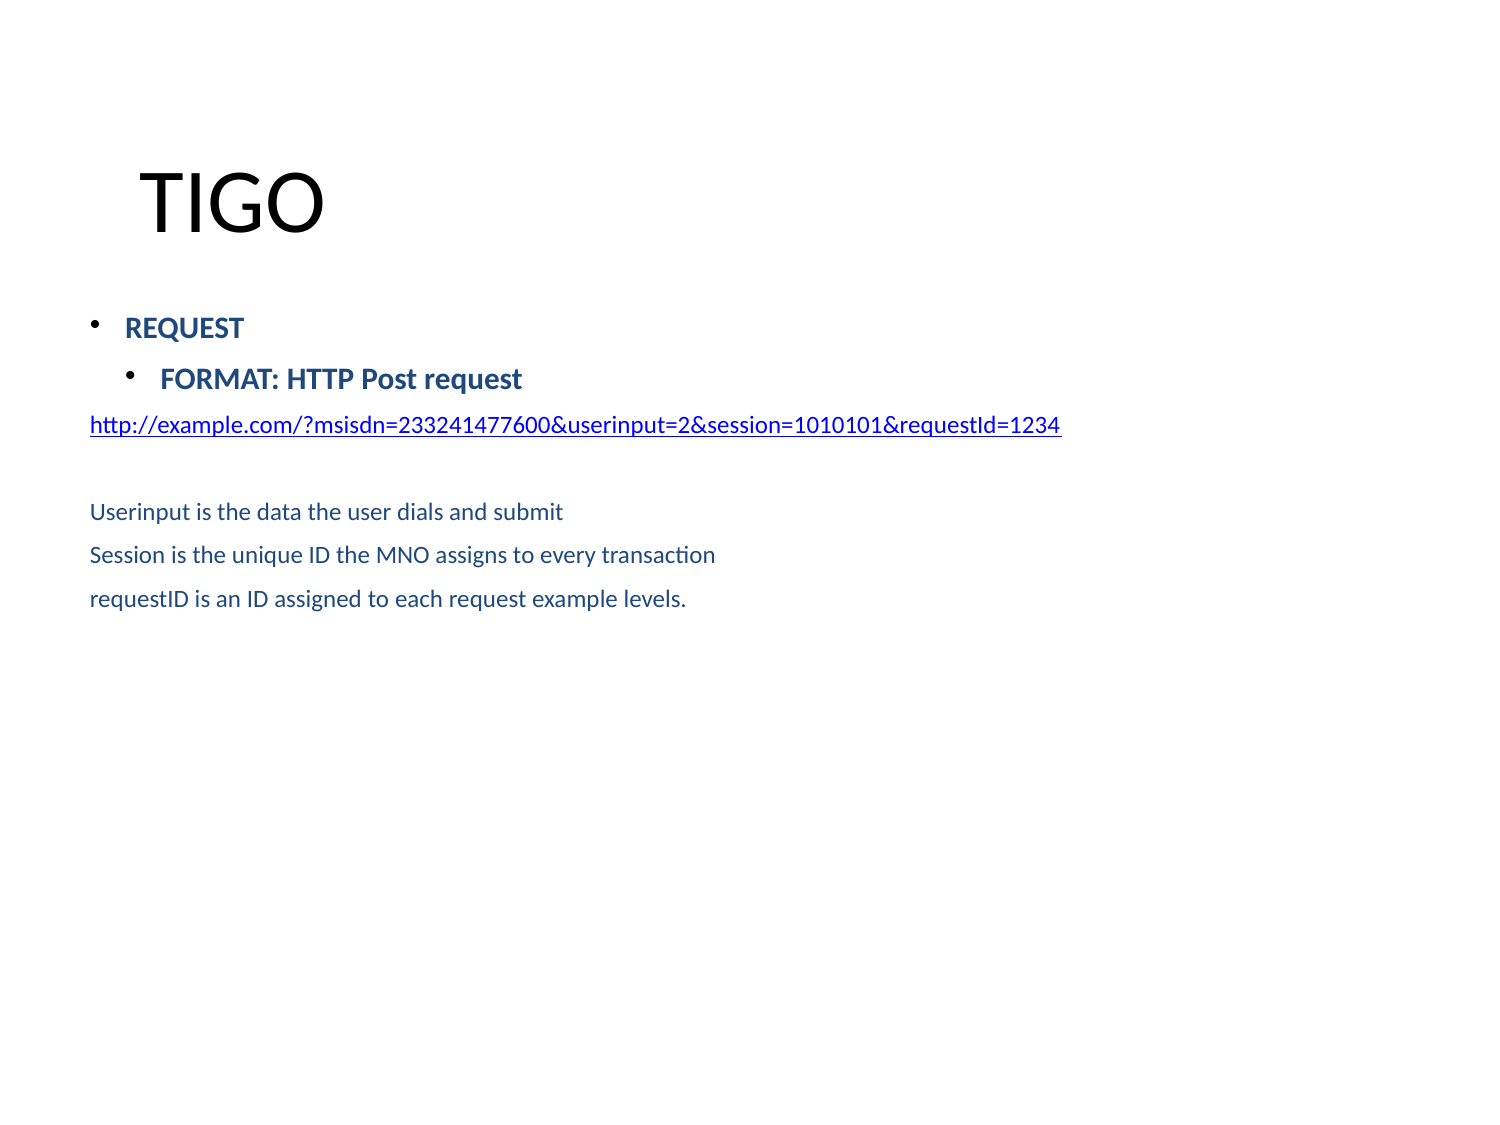

TIGO
REQUEST
FORMAT: HTTP Post request
http://example.com/?msisdn=233241477600&userinput=2&session=1010101&requestId=1234

Userinput is the data the user dials and submit
Session is the unique ID the MNO assigns to every transaction
requestID is an ID assigned to each request example levels.